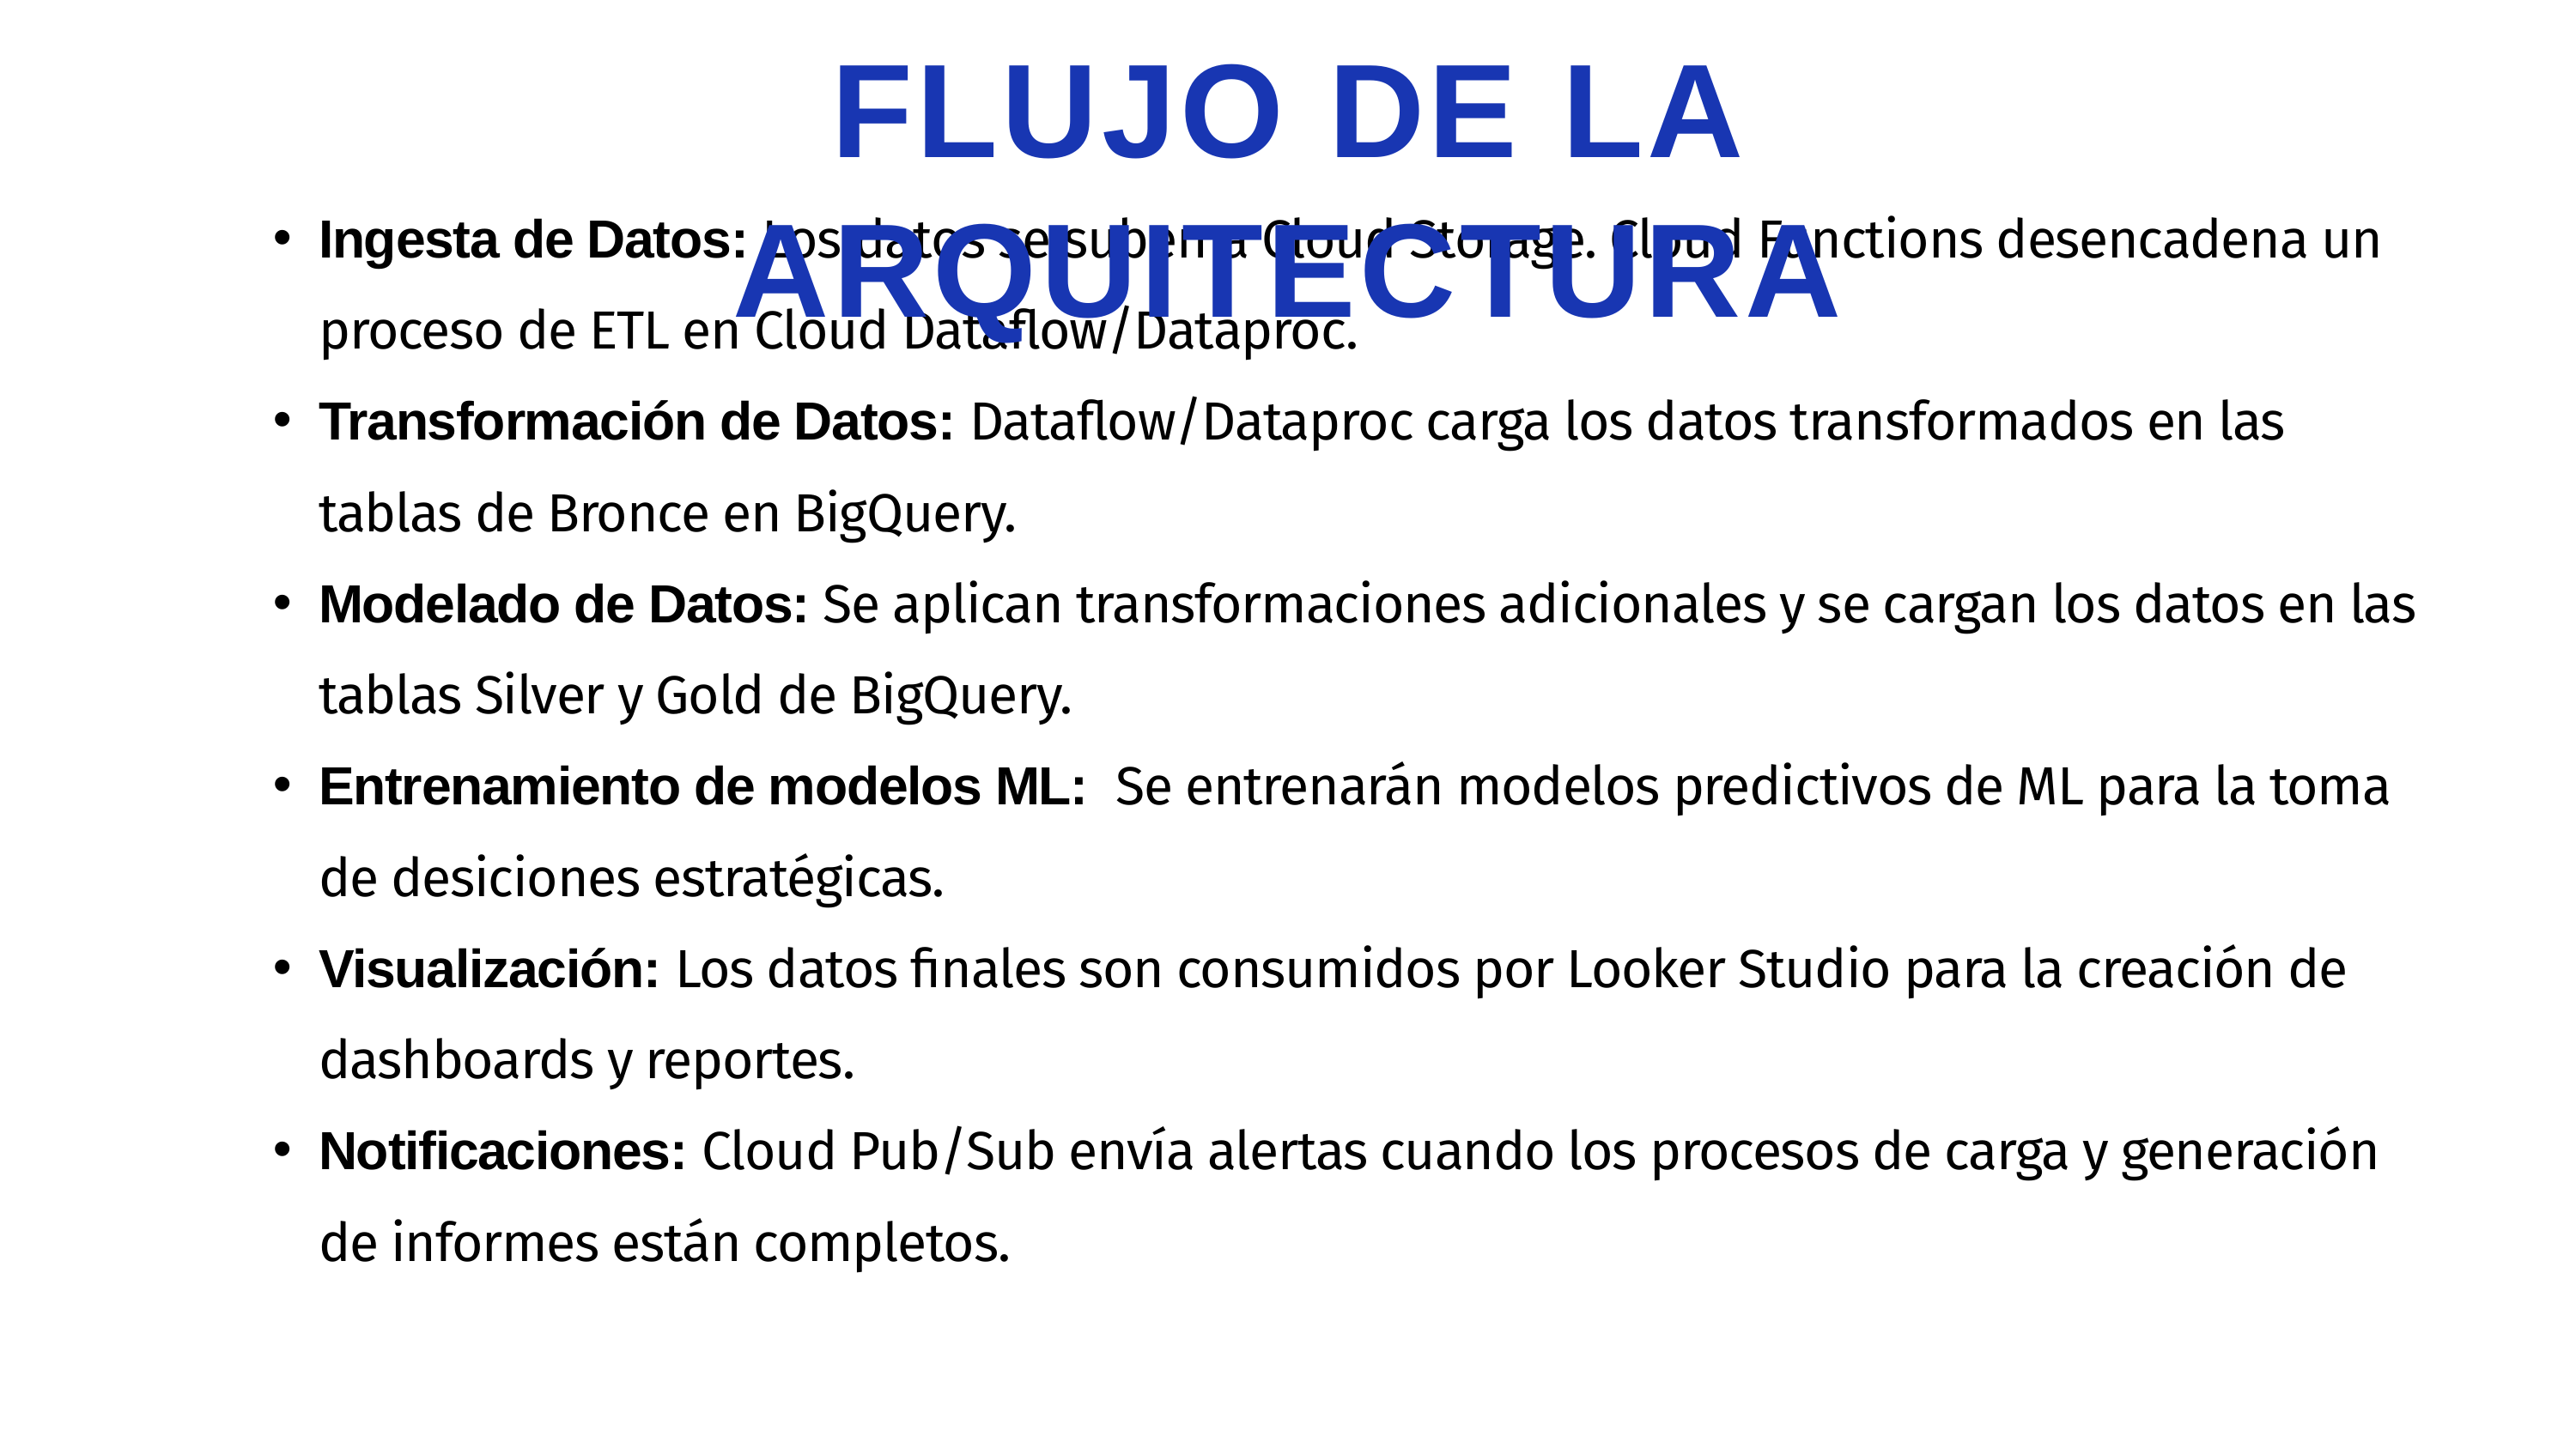

FLUJO DE LA ARQUITECTURA
Ingesta de Datos: Los datos se suben a Cloud Storage. Cloud Functions desencadena un proceso de ETL en Cloud Dataflow/Dataproc.
Transformación de Datos: Dataflow/Dataproc carga los datos transformados en las tablas de Bronce en BigQuery.
Modelado de Datos: Se aplican transformaciones adicionales y se cargan los datos en las tablas Silver y Gold de BigQuery.
Entrenamiento de modelos ML:  Se entrenarán modelos predictivos de ML para la toma de desiciones estratégicas.
Visualización: Los datos finales son consumidos por Looker Studio para la creación de dashboards y reportes.
Notificaciones: Cloud Pub/Sub envía alertas cuando los procesos de carga y generación de informes están completos.